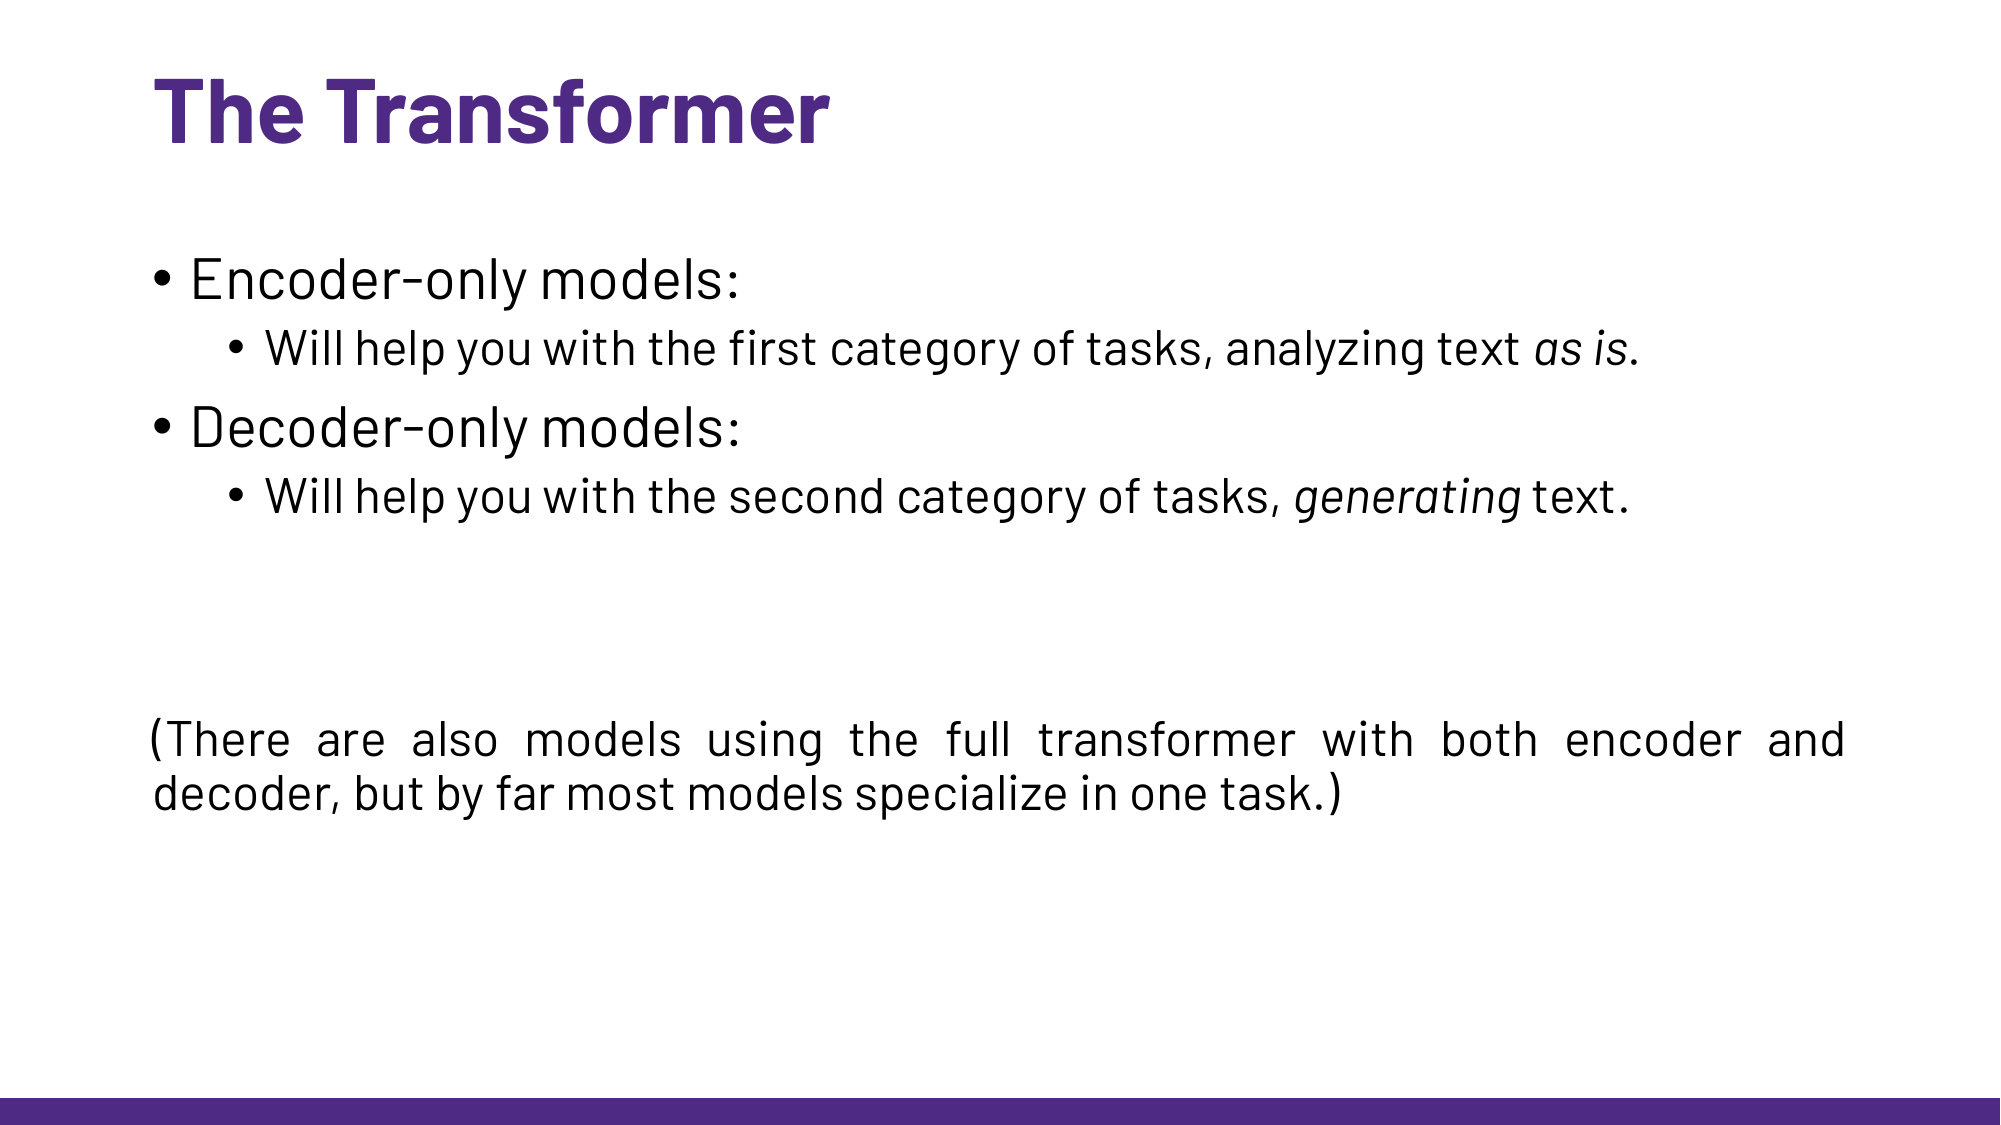

# The Transformer
Encoder-only models:
Will help you with the first category of tasks, analyzing text as is.
Decoder-only models:
Will help you with the second category of tasks, generating text.

(There are also models using the full transformer with both encoder and decoder, but by far most models specialize in one task.)